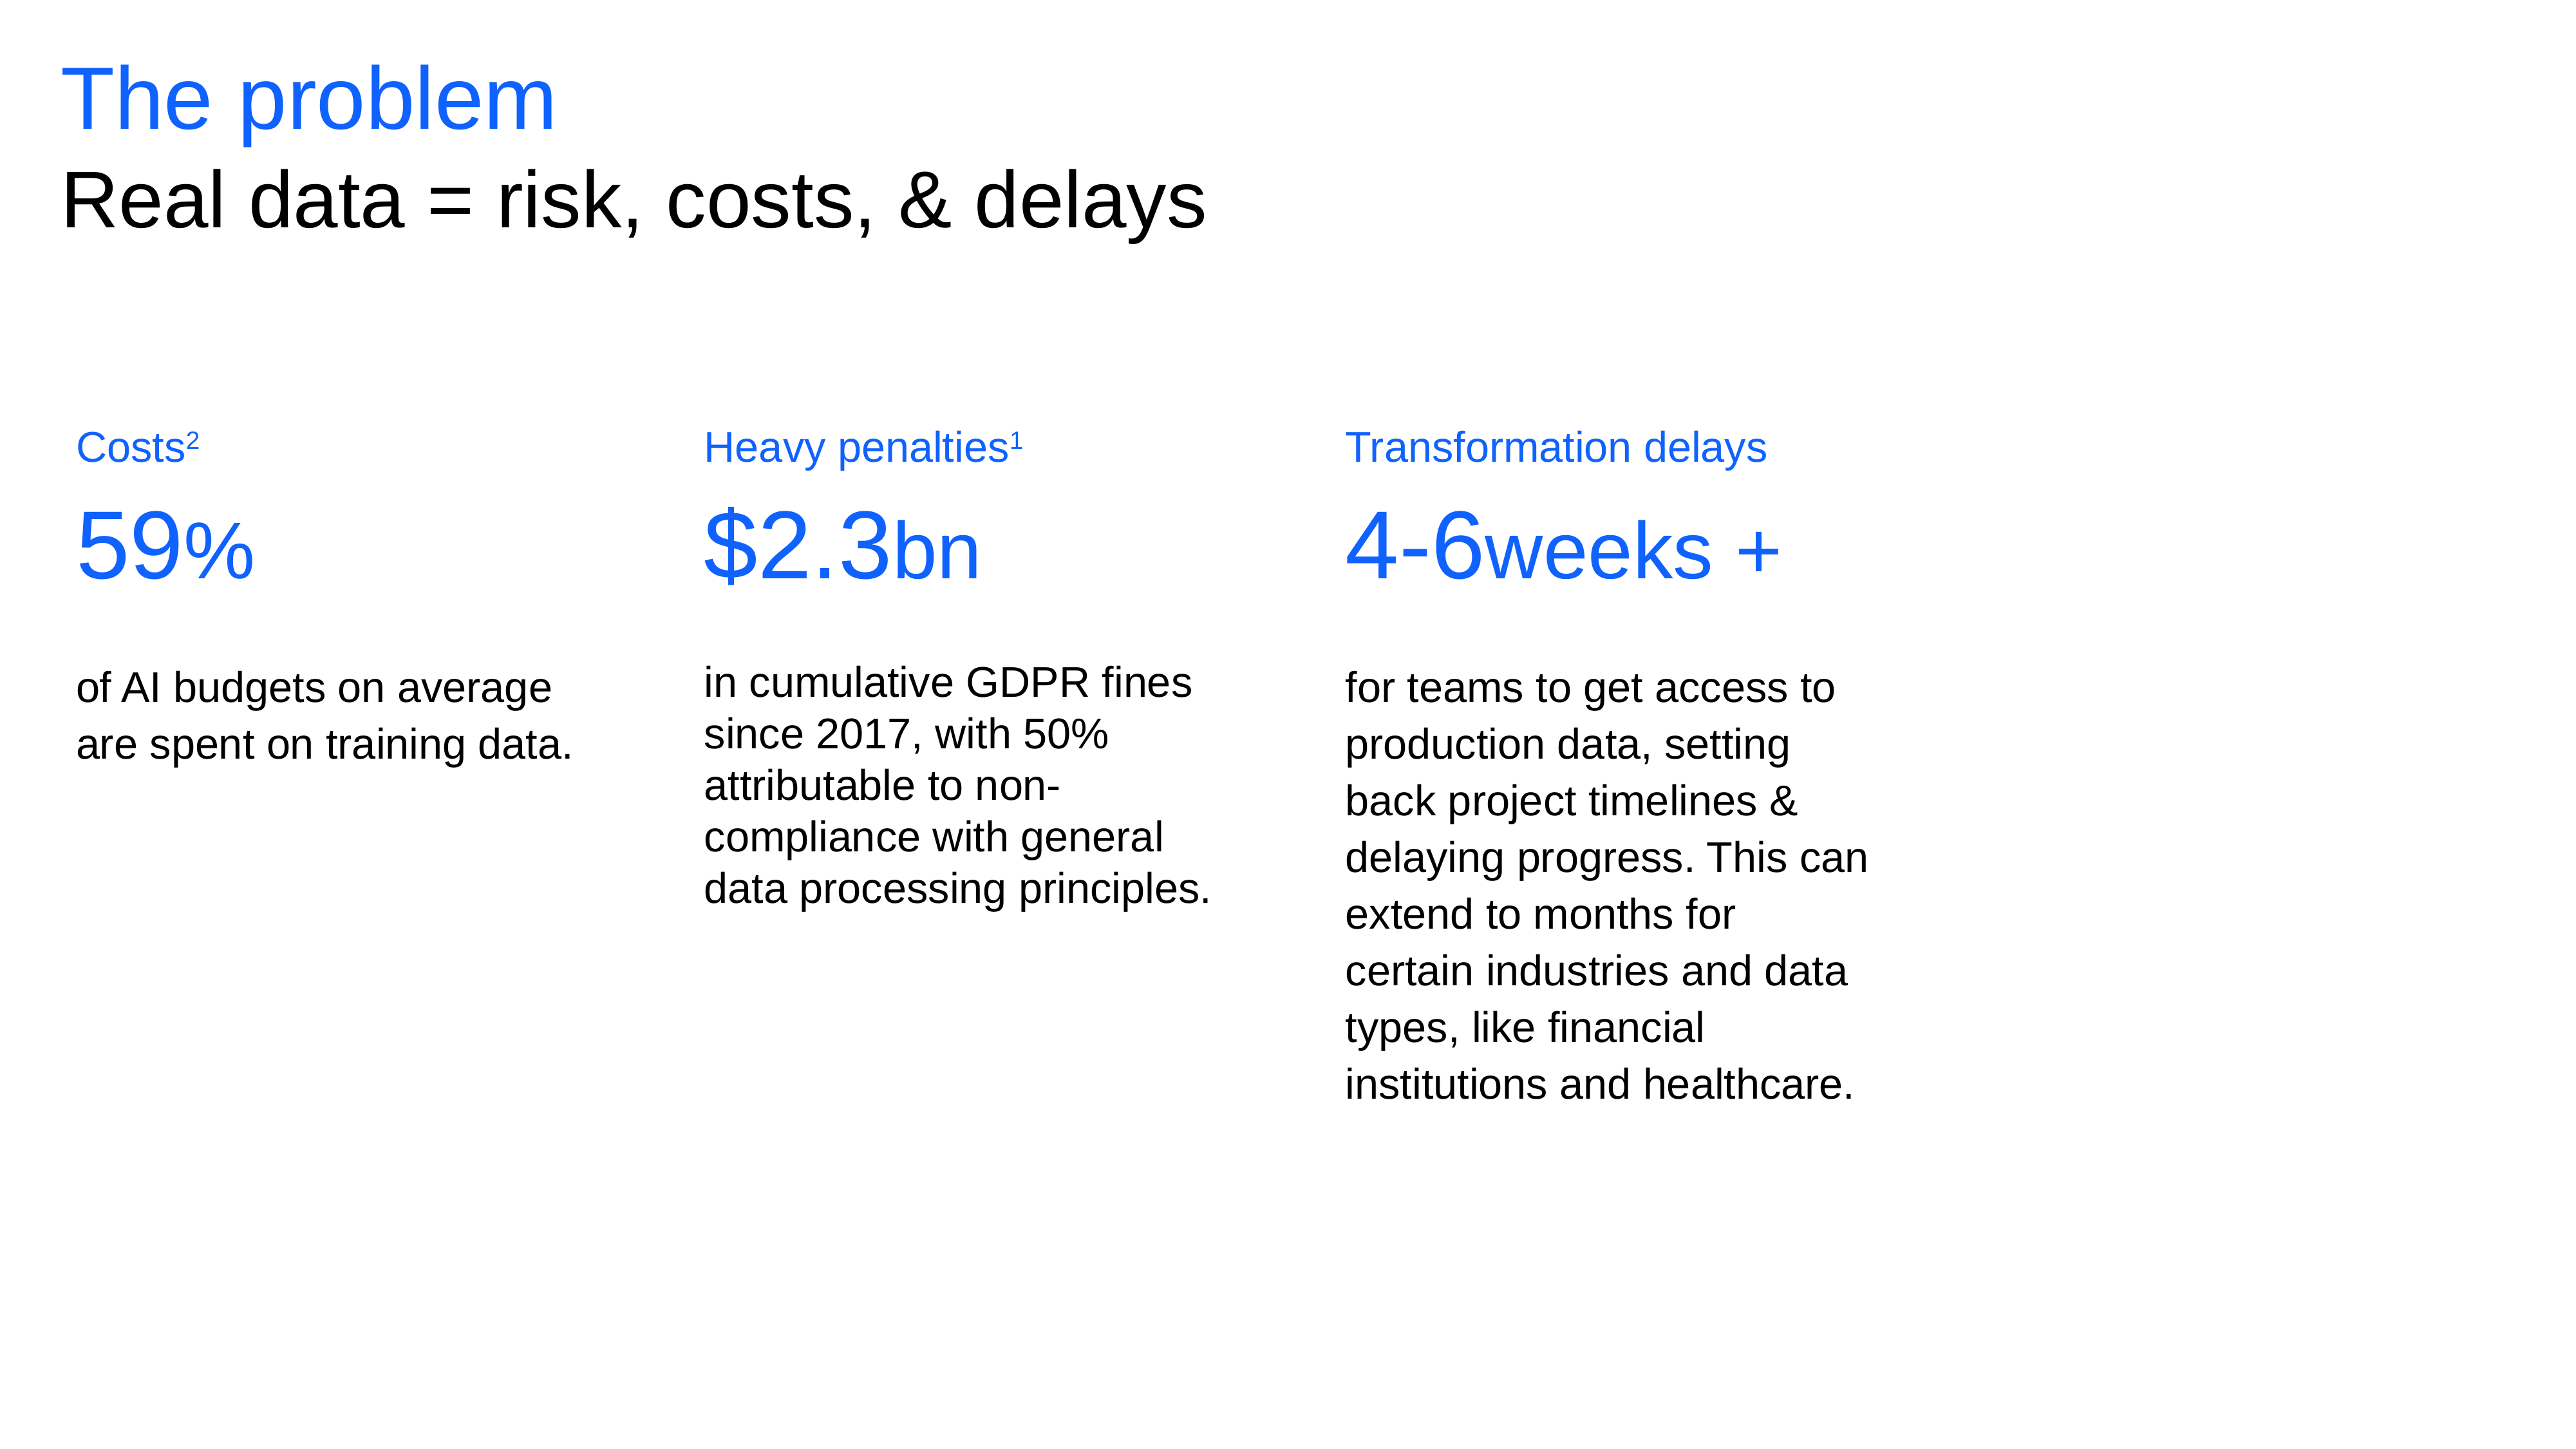

# The problem Real data = risk, costs, & delays

Costs2
59%

of AI budgets on average are spent on training data.

Heavy penalties1
$2.3bn

in cumulative GDPR fines since 2017, with 50% attributable to non-compliance with general data processing principles.

Transformation delays
4-6weeks +

for teams to get access to production data, setting back project timelines & delaying progress. This can extend to months for certain industries and data types, like financial institutions and healthcare.